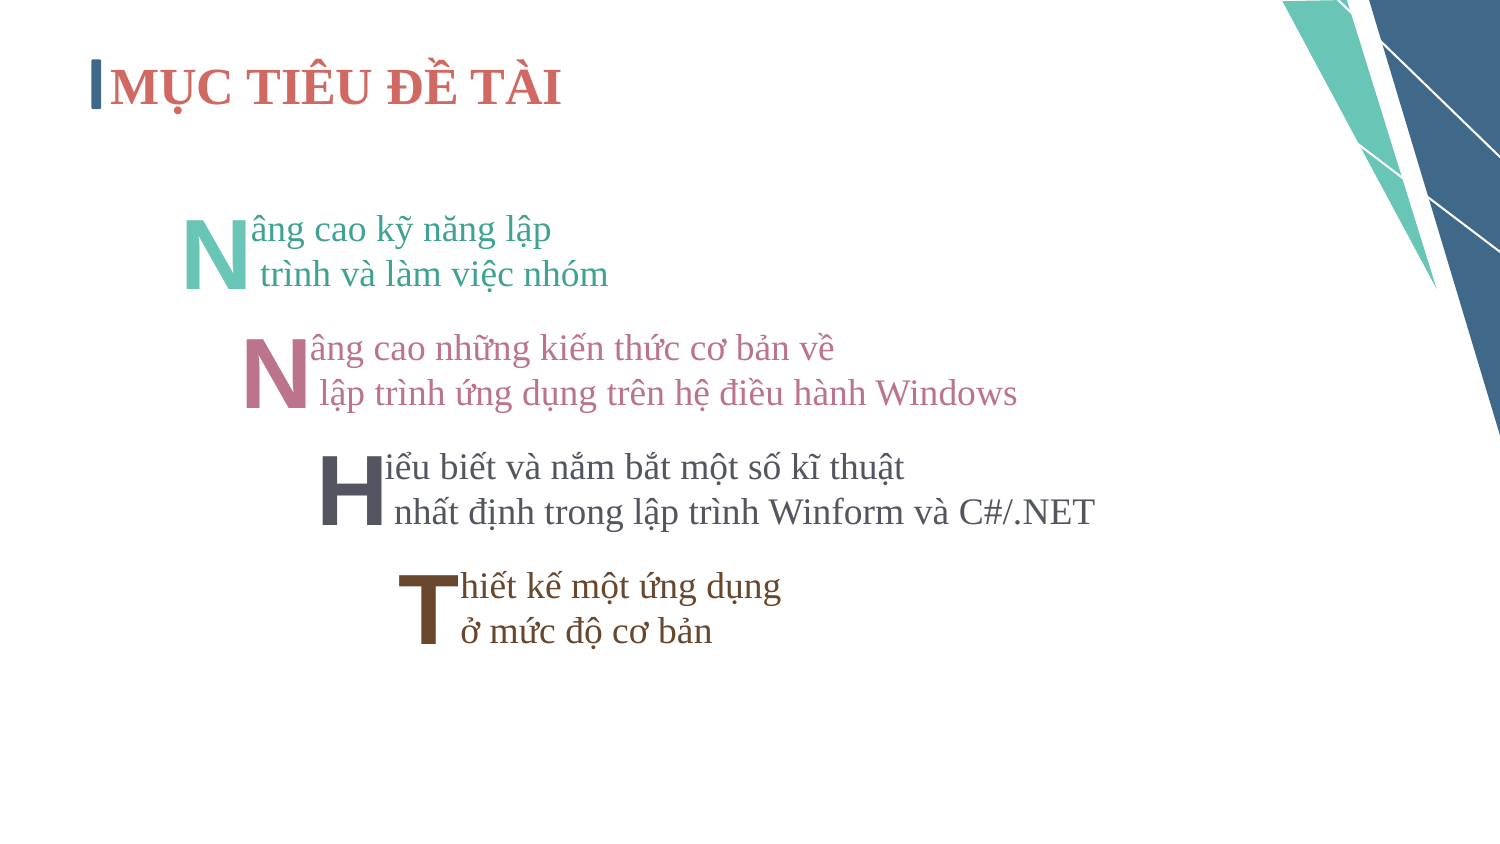

MỤC TIÊU ĐỀ TÀI
âng cao kỹ năng lập
 trình và làm việc nhóm
N
âng cao những kiến thức cơ bản về
 lập trình ứng dụng trên hệ điều hành Windows
N
iểu biết và nắm bắt một số kĩ thuật
 nhất định trong lập trình Winform và C#/.NET
H
hiết kế một ứng dụng
ở mức độ cơ bản
T